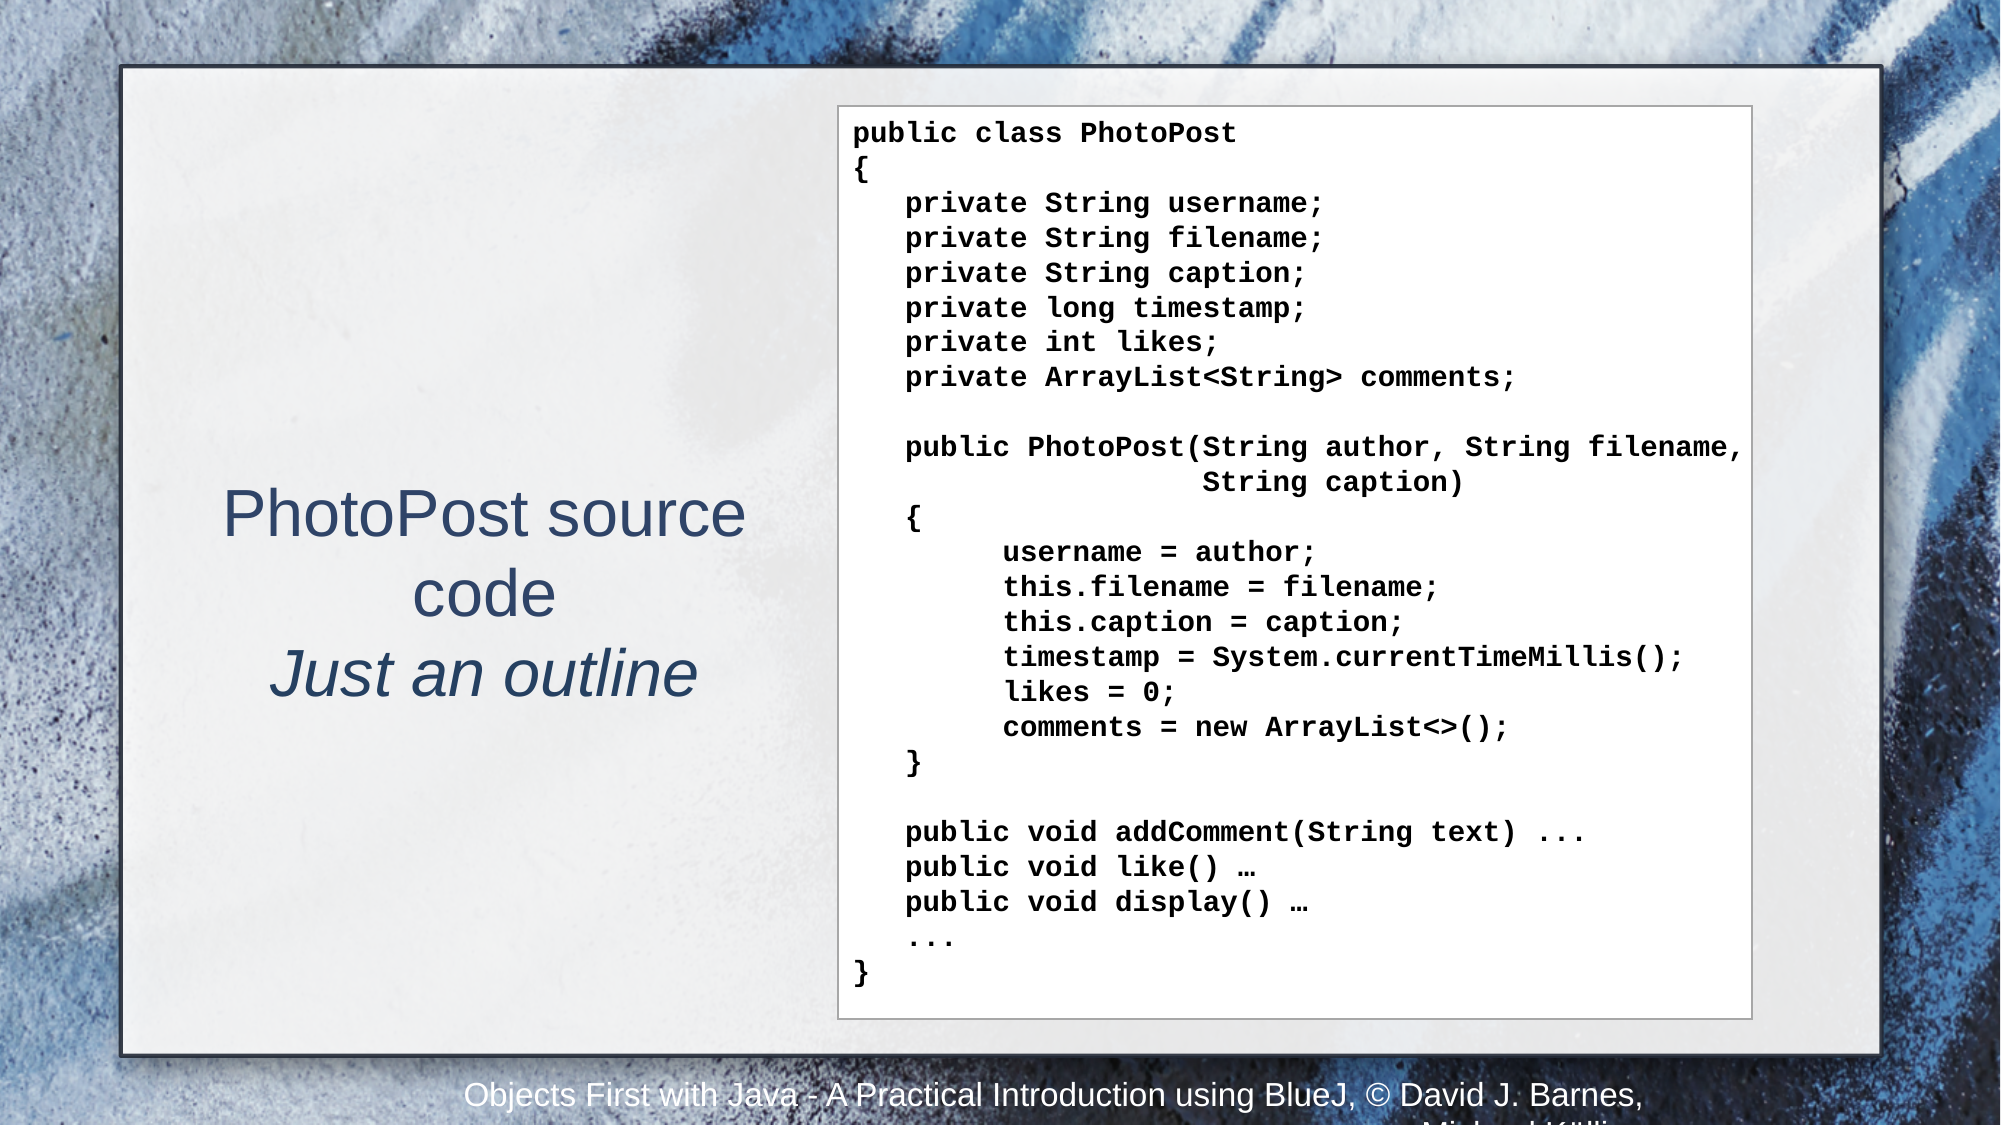

public class PhotoPost
{
   private String username;
   private String filename;
   private String caption;
   private long timestamp;
   private int likes;
   private ArrayList<String> comments;

   public PhotoPost(String author, String filename,
                    String caption)
   {
 	username = author;
	this.filename = filename;
	this.caption = caption;
	timestamp = System.currentTimeMillis();
	likes = 0;
	comments = new ArrayList<>();
   }

   public void addComment(String text) ...
   public void like() …
   public void display() …
   ...
}
PhotoPost source code
Just an outline